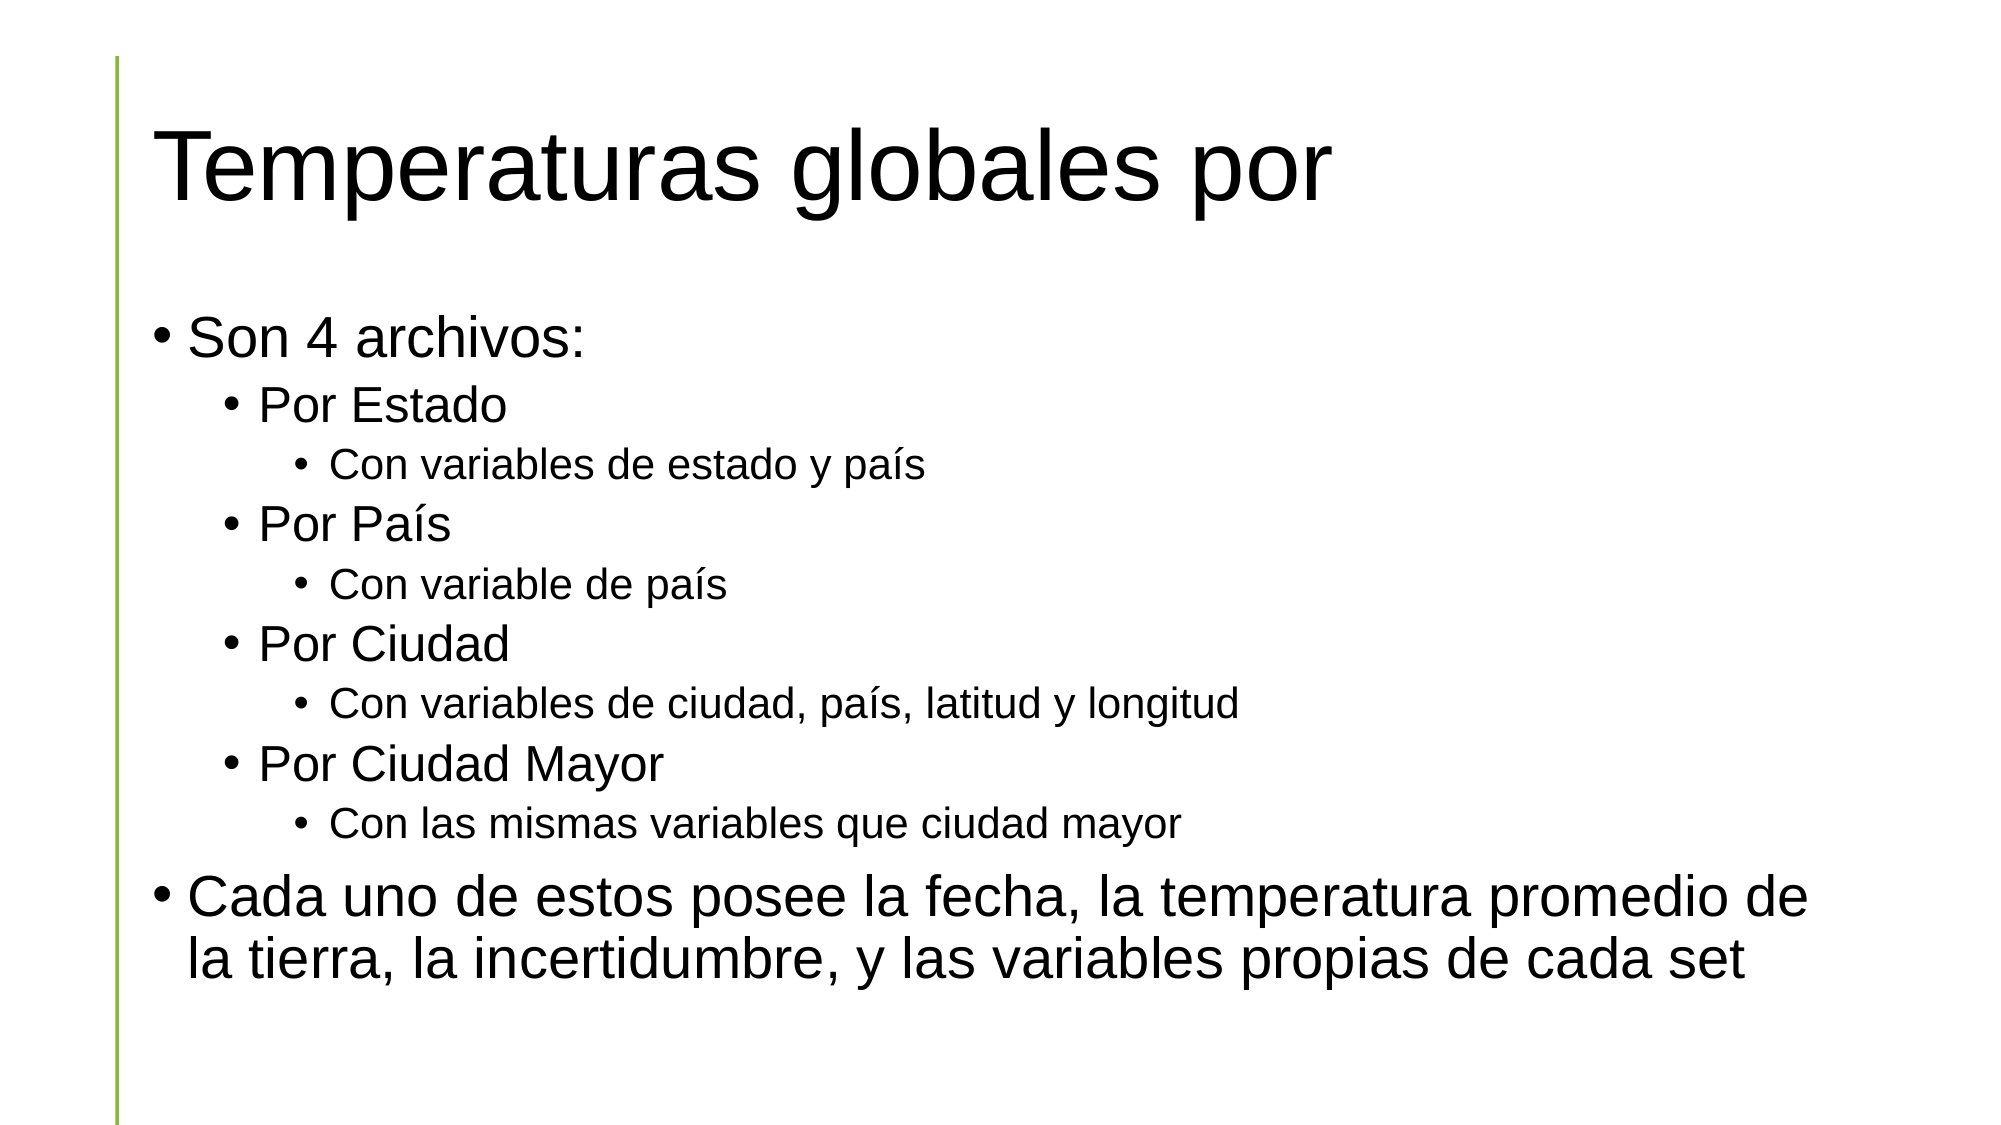

# Temperaturas globales por
Son 4 archivos:
Por Estado
Con variables de estado y país
Por País
Con variable de país
Por Ciudad
Con variables de ciudad, país, latitud y longitud
Por Ciudad Mayor
Con las mismas variables que ciudad mayor
Cada uno de estos posee la fecha, la temperatura promedio de la tierra, la incertidumbre, y las variables propias de cada set